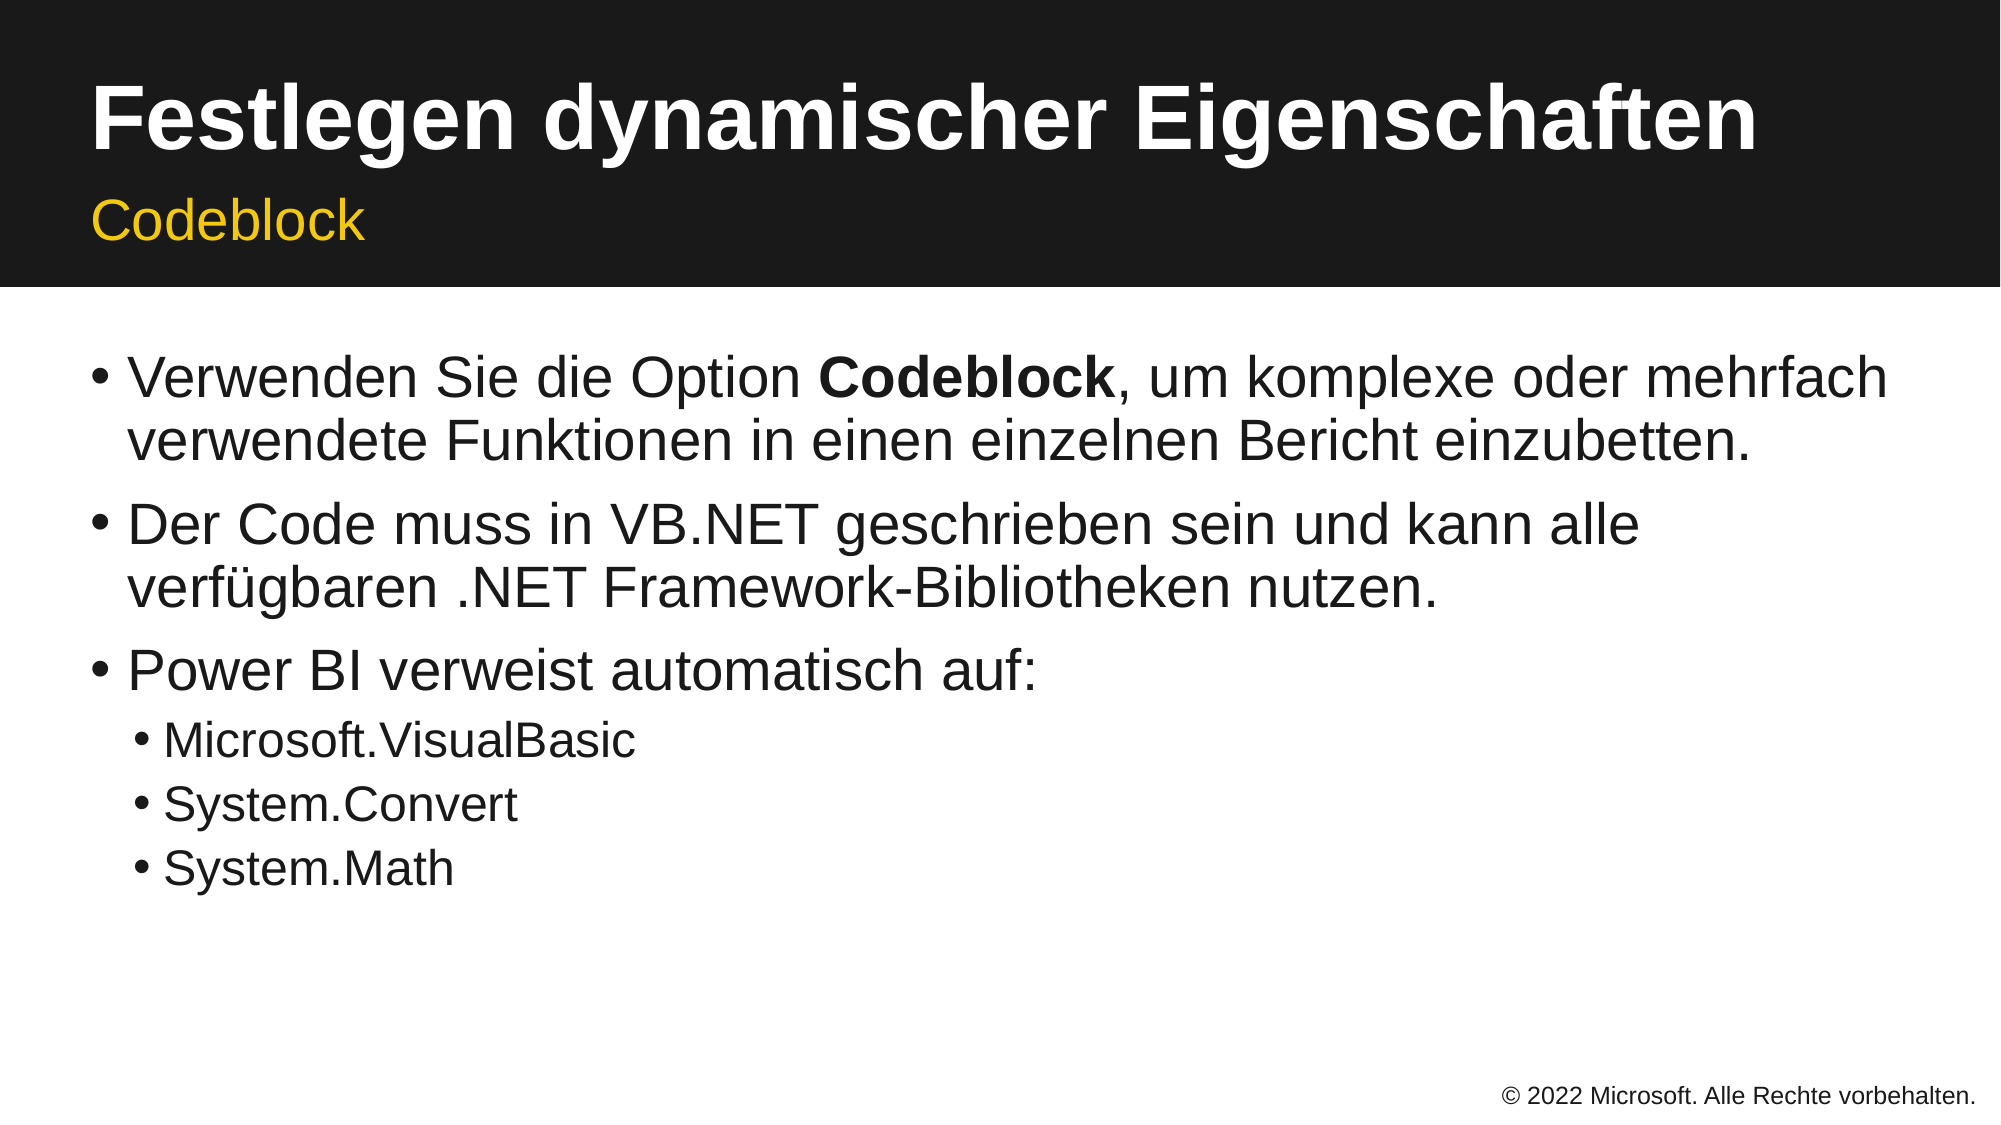

# Festlegen dynamischer Eigenschaften
Codeblock
Verwenden Sie die Option Codeblock, um komplexe oder mehrfach verwendete Funktionen in einen einzelnen Bericht einzubetten.
Der Code muss in VB.NET geschrieben sein und kann alle verfügbaren .NET Framework-Bibliotheken nutzen.
Power BI verweist automatisch auf:
Microsoft.VisualBasic
System.Convert
System.Math

© 2022 Microsoft. Alle Rechte vorbehalten.